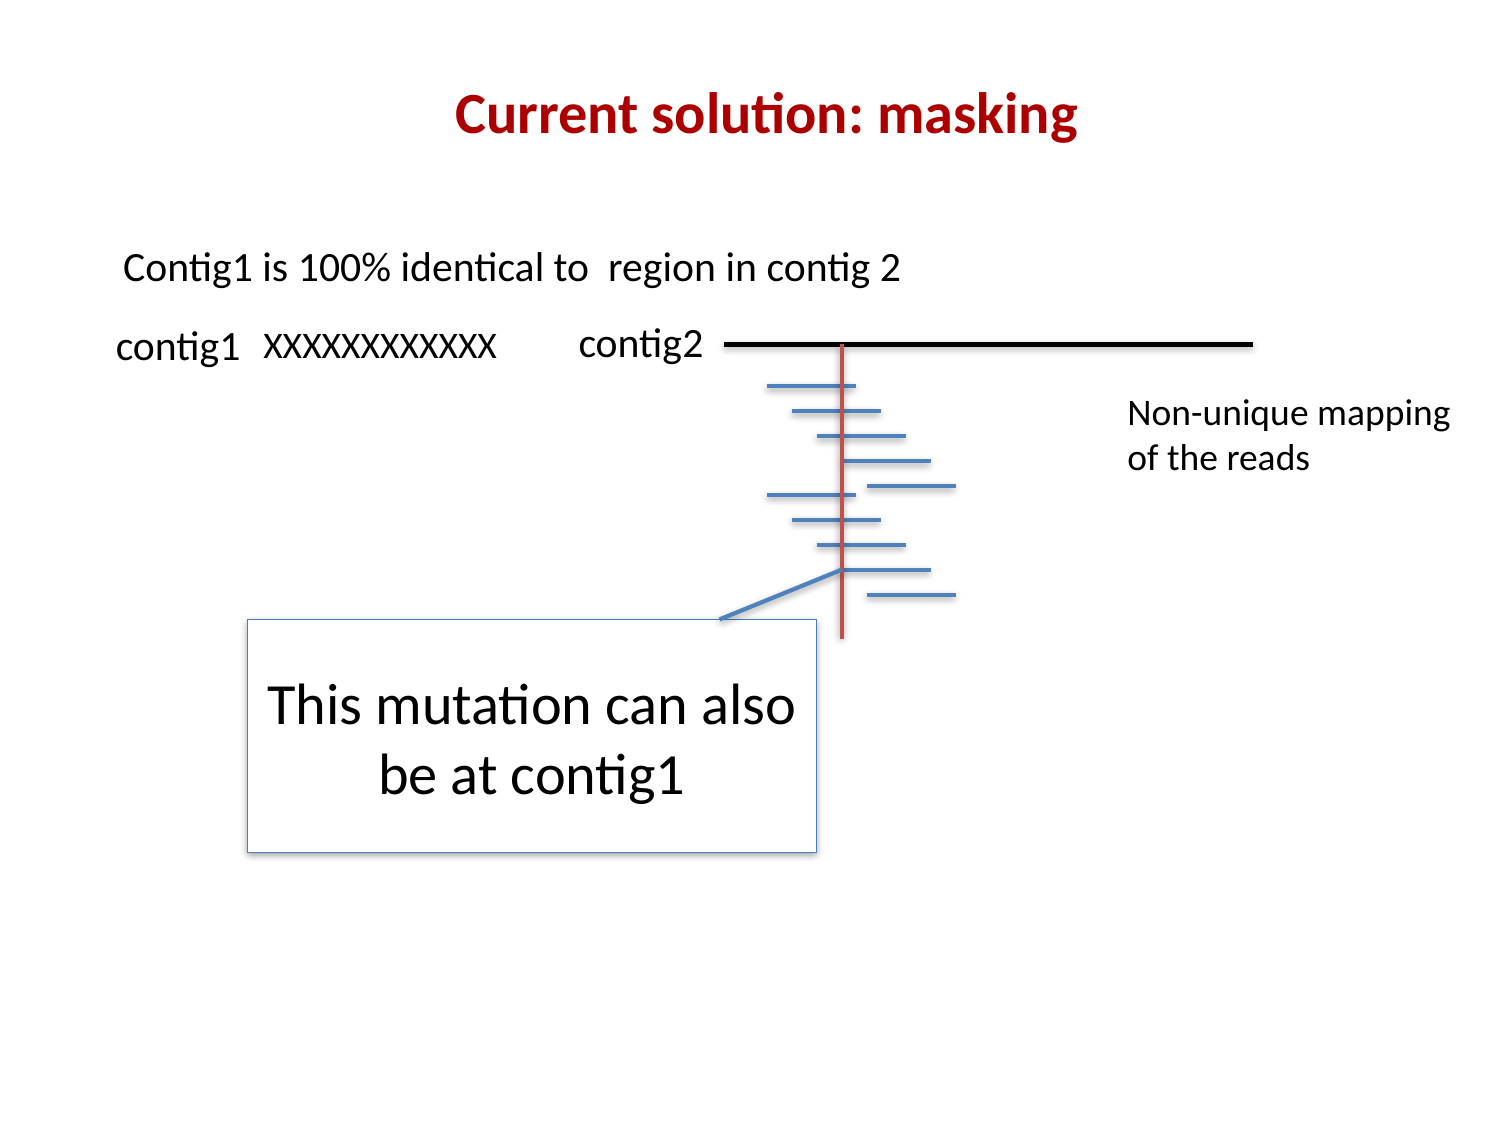

Current solution: masking
Contig1 is 100% identical to  region in contig 2
contig2
contig1
XXXXXXXXXXXX
Non-unique mapping
of the reads
This mutation can also be at contig1